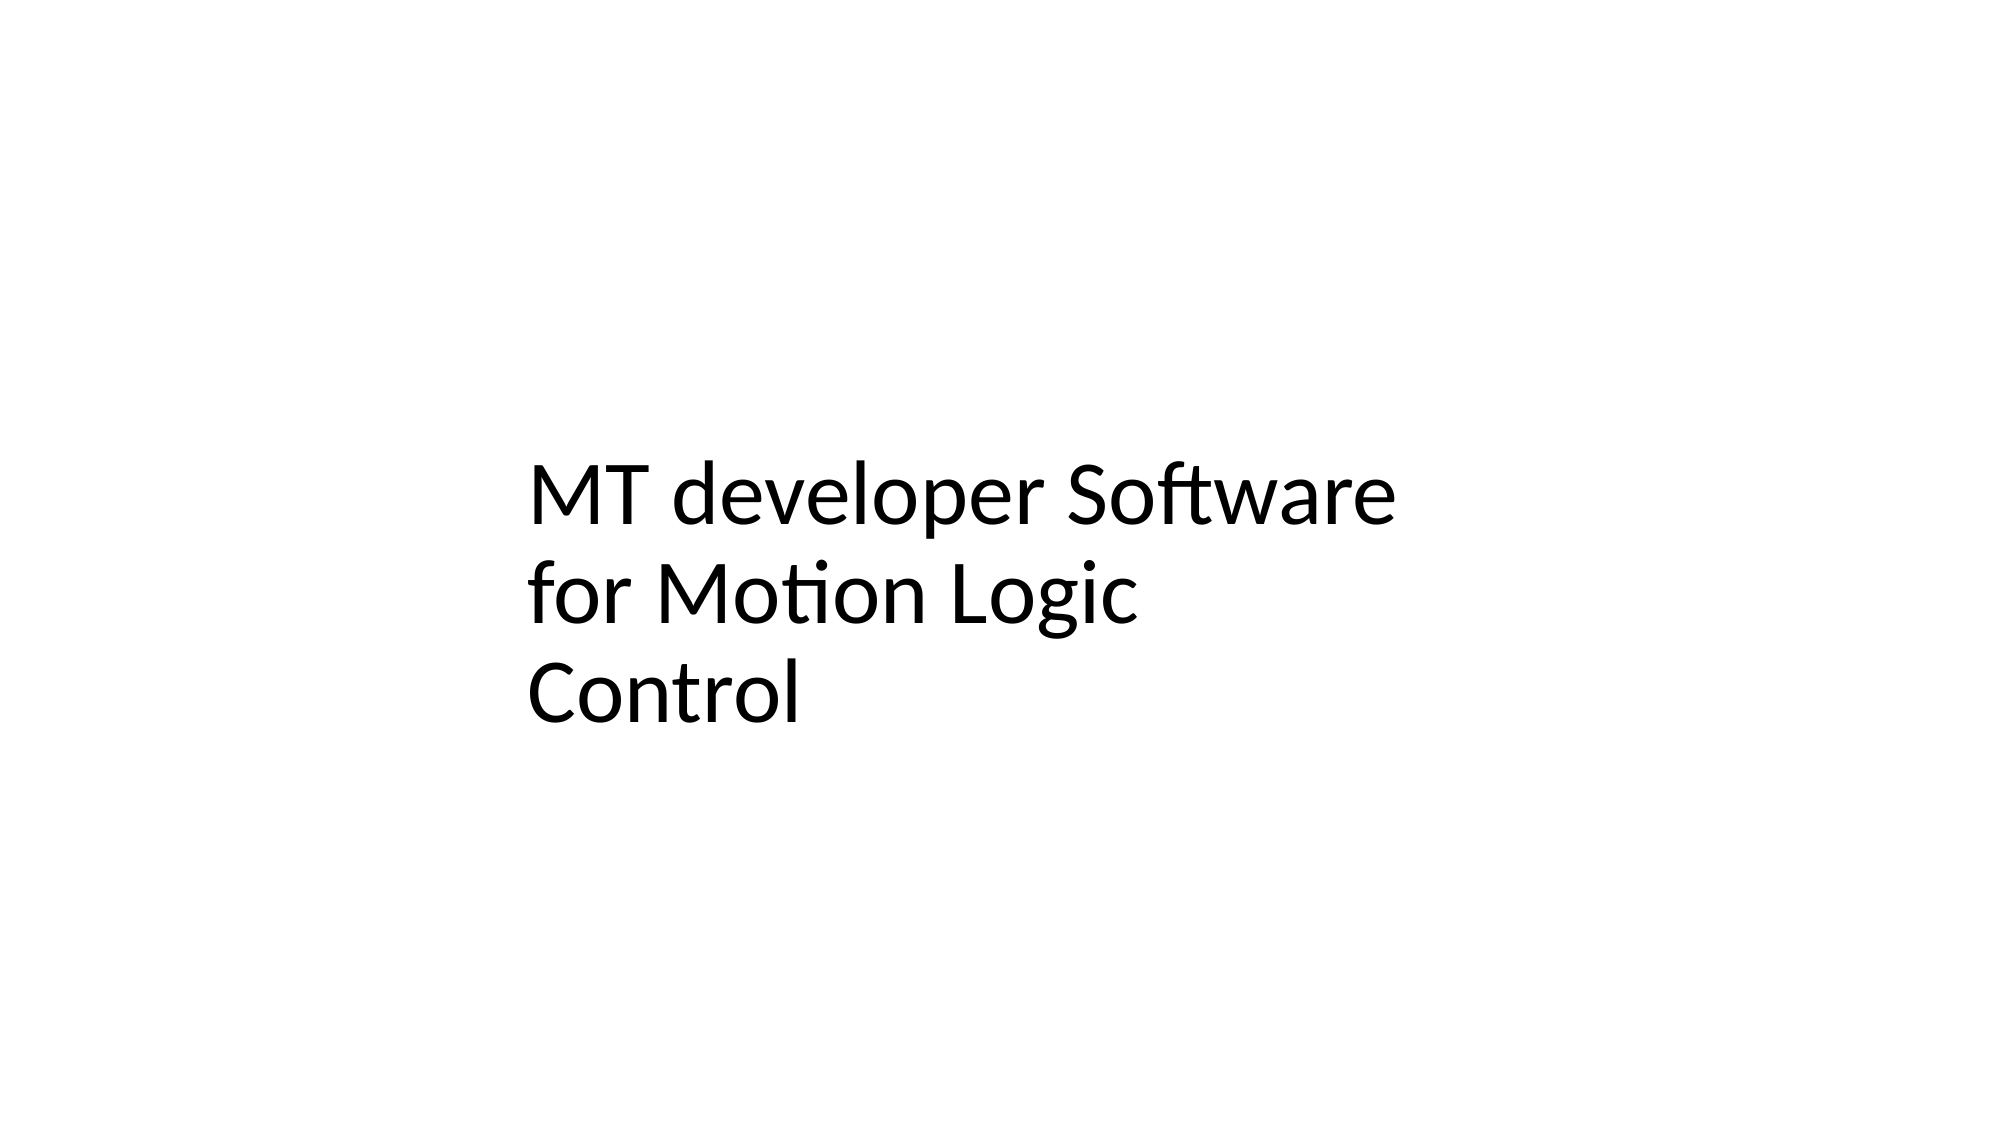

# MT developer Software for Motion Logic Control